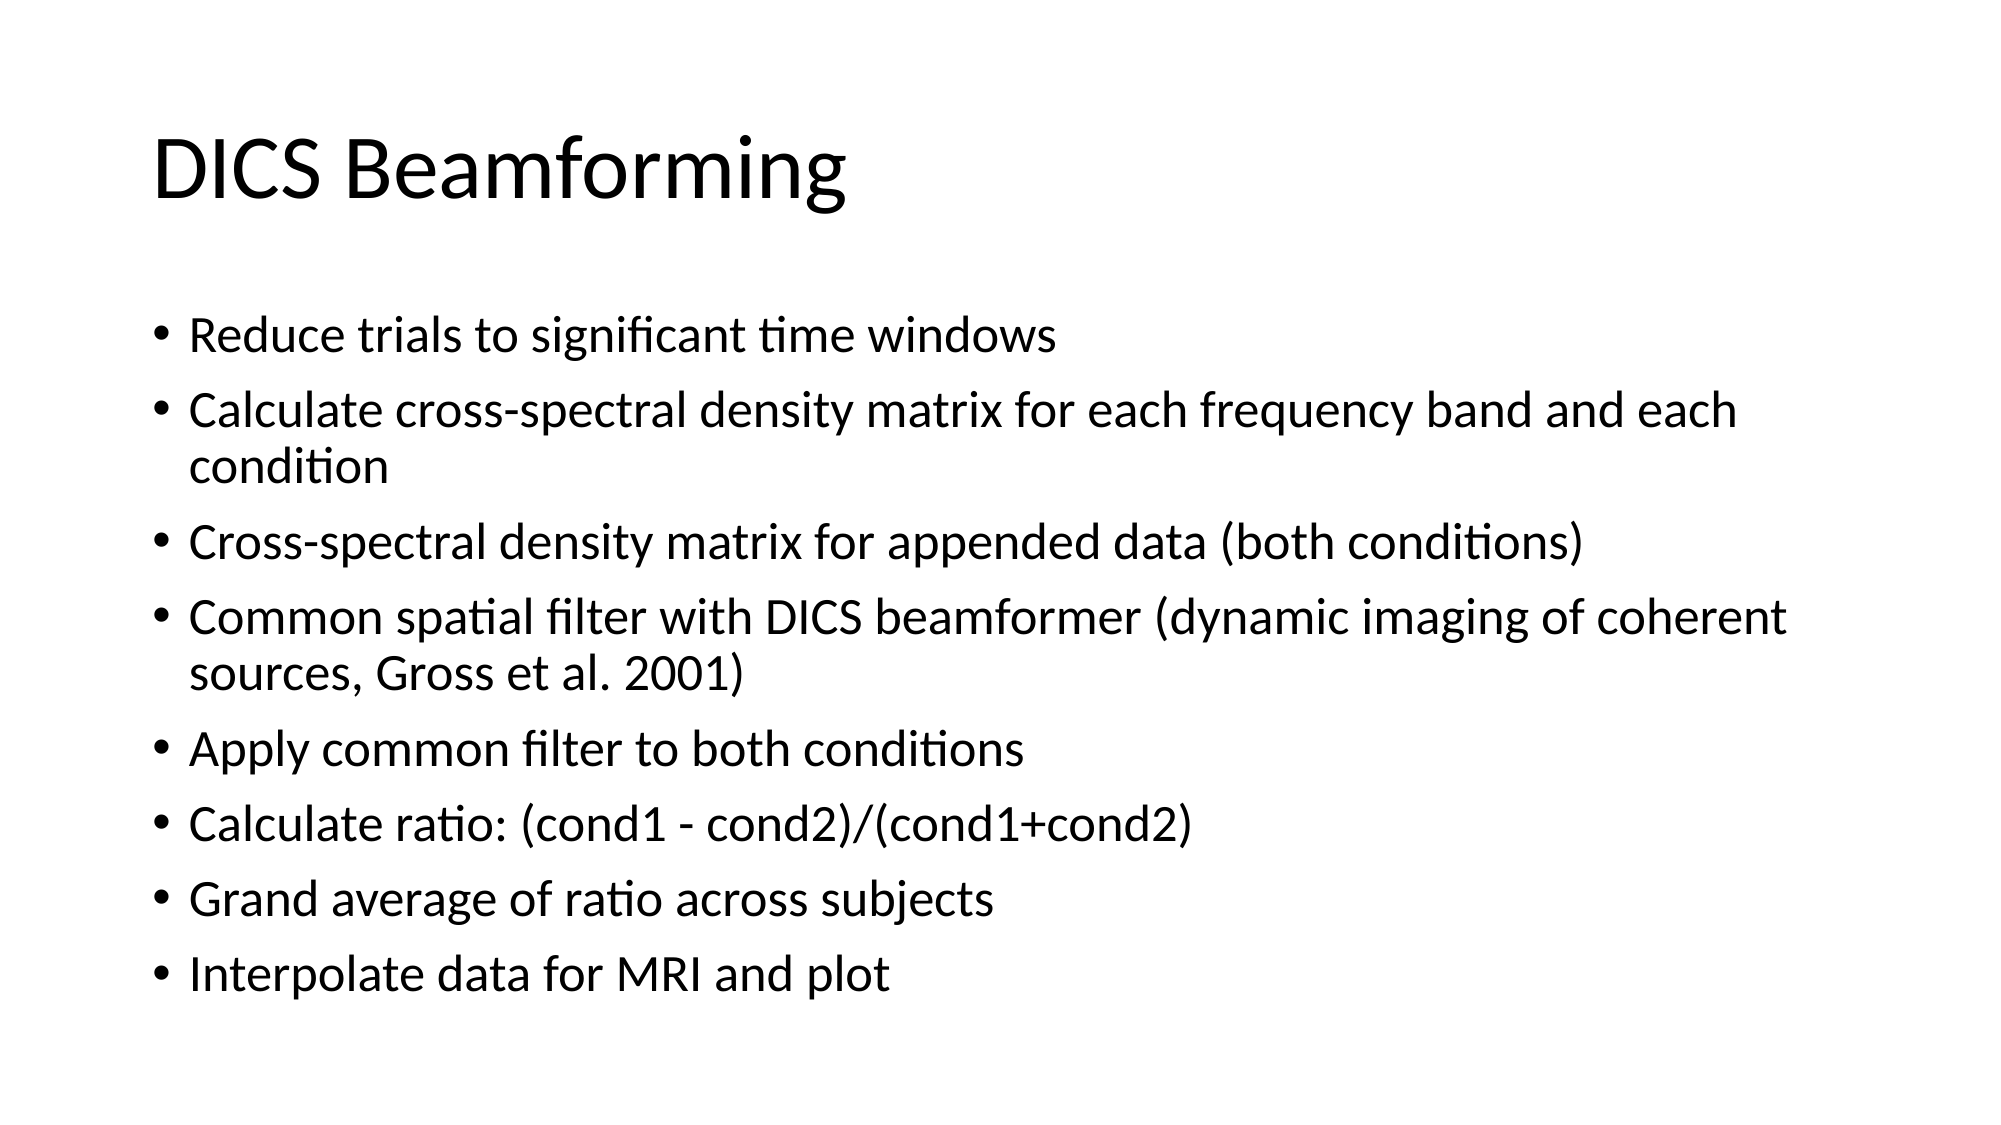

# DICS Beamforming
Reduce trials to significant time windows
Calculate cross-spectral density matrix for each frequency band and each condition
Cross-spectral density matrix for appended data (both conditions)
Common spatial filter with DICS beamformer (dynamic imaging of coherent sources, Gross et al. 2001)
Apply common filter to both conditions
Calculate ratio: (cond1 - cond2)/(cond1+cond2)
Grand average of ratio across subjects
Interpolate data for MRI and plot